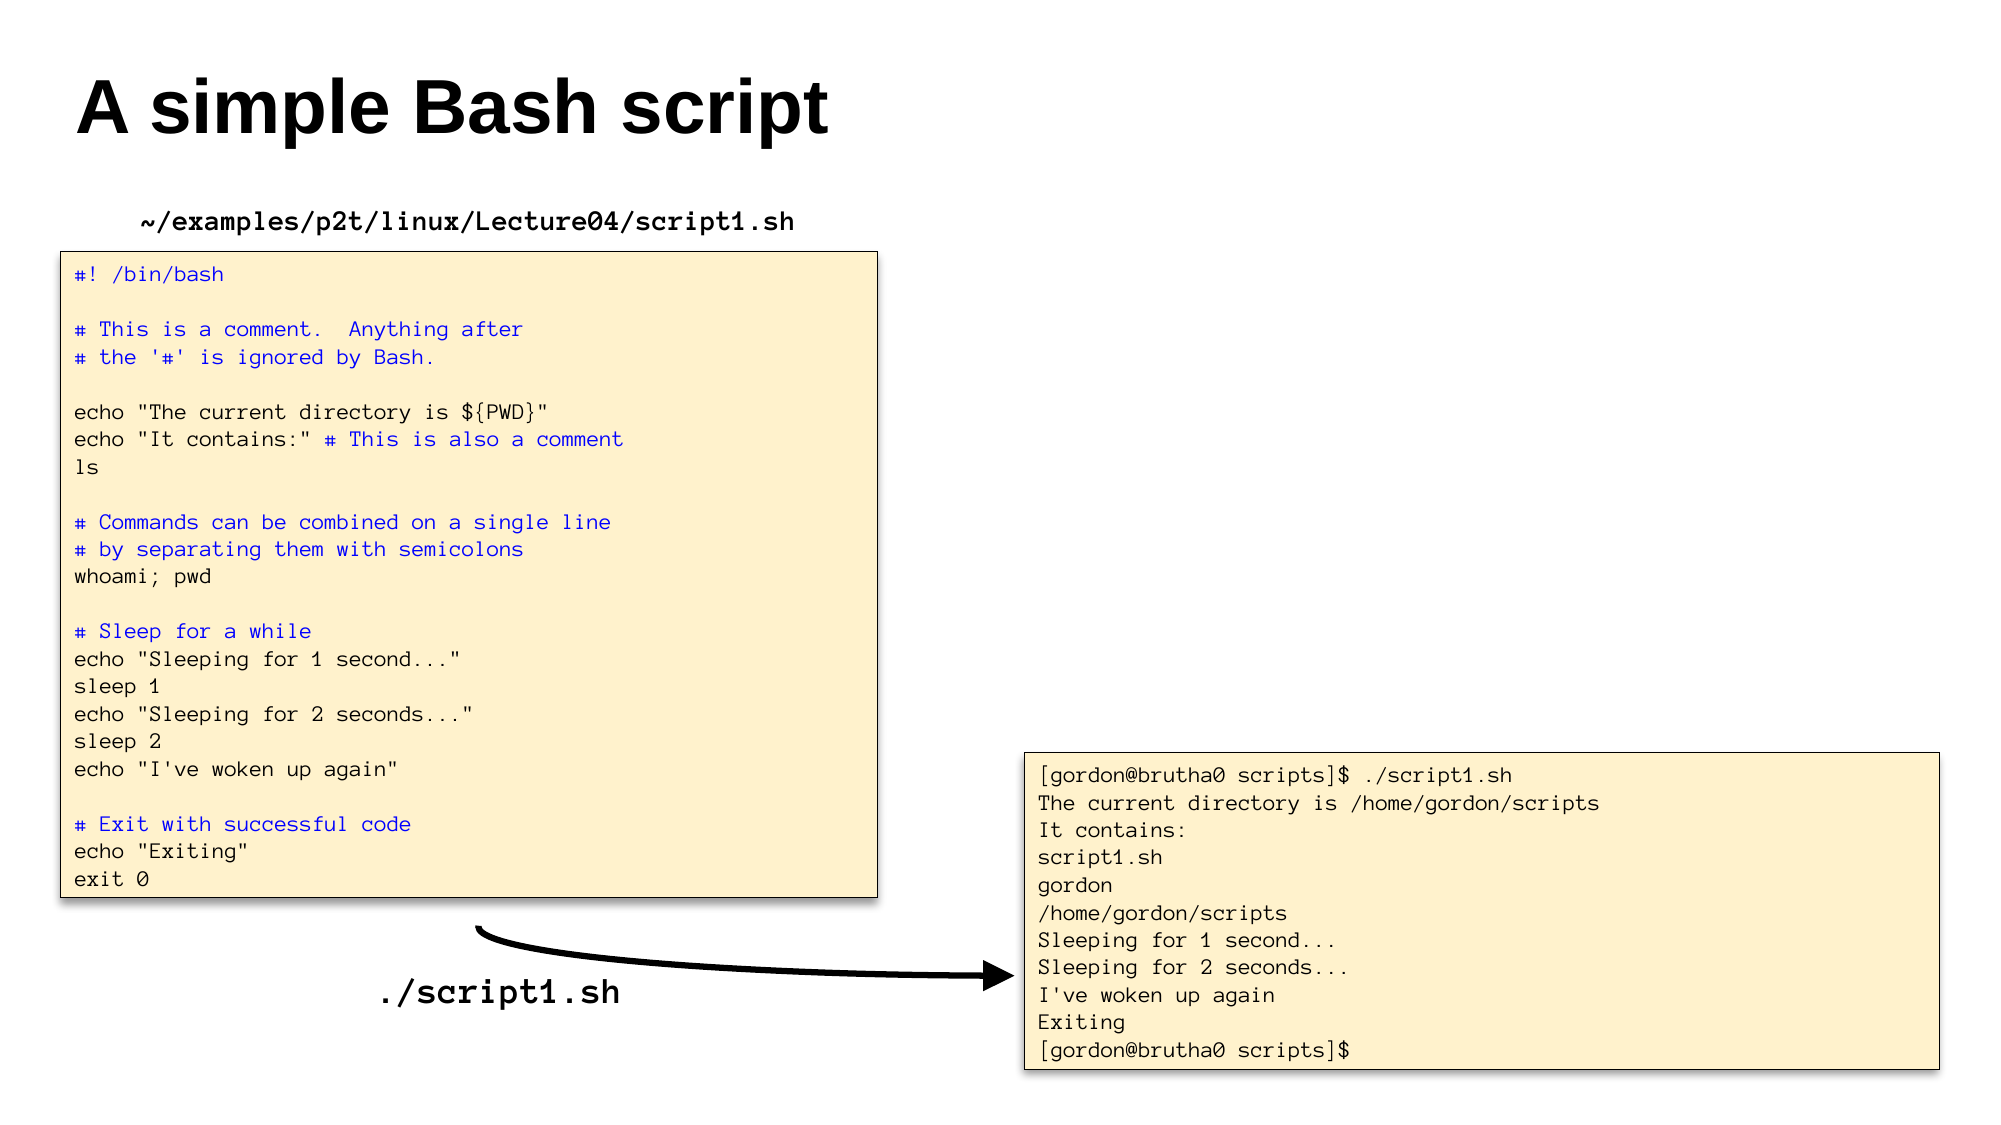

# A simple Bash script
~/examples/p2t/linux/Lecture04/script1.sh
#! /bin/bash

# This is a comment.  Anything after
# the '#' is ignored by Bash.

echo "The current directory is ${PWD}"
echo "It contains:" # This is also a comment
ls

# Commands can be combined on a single line
# by separating them with semicolons
whoami; pwd

# Sleep for a while
echo "Sleeping for 1 second..."
sleep 1
echo "Sleeping for 2 seconds..."
sleep 2
echo "I've woken up again"

# Exit with successful code
echo "Exiting"
exit 0
[gordon@brutha0 scripts]$ ./script1.sh
The current directory is /home/gordon/scripts
It contains:
script1.sh
gordon
/home/gordon/scripts
Sleeping for 1 second...
Sleeping for 2 seconds...
I've woken up again
Exiting
[gordon@brutha0 scripts]$

./script1.sh